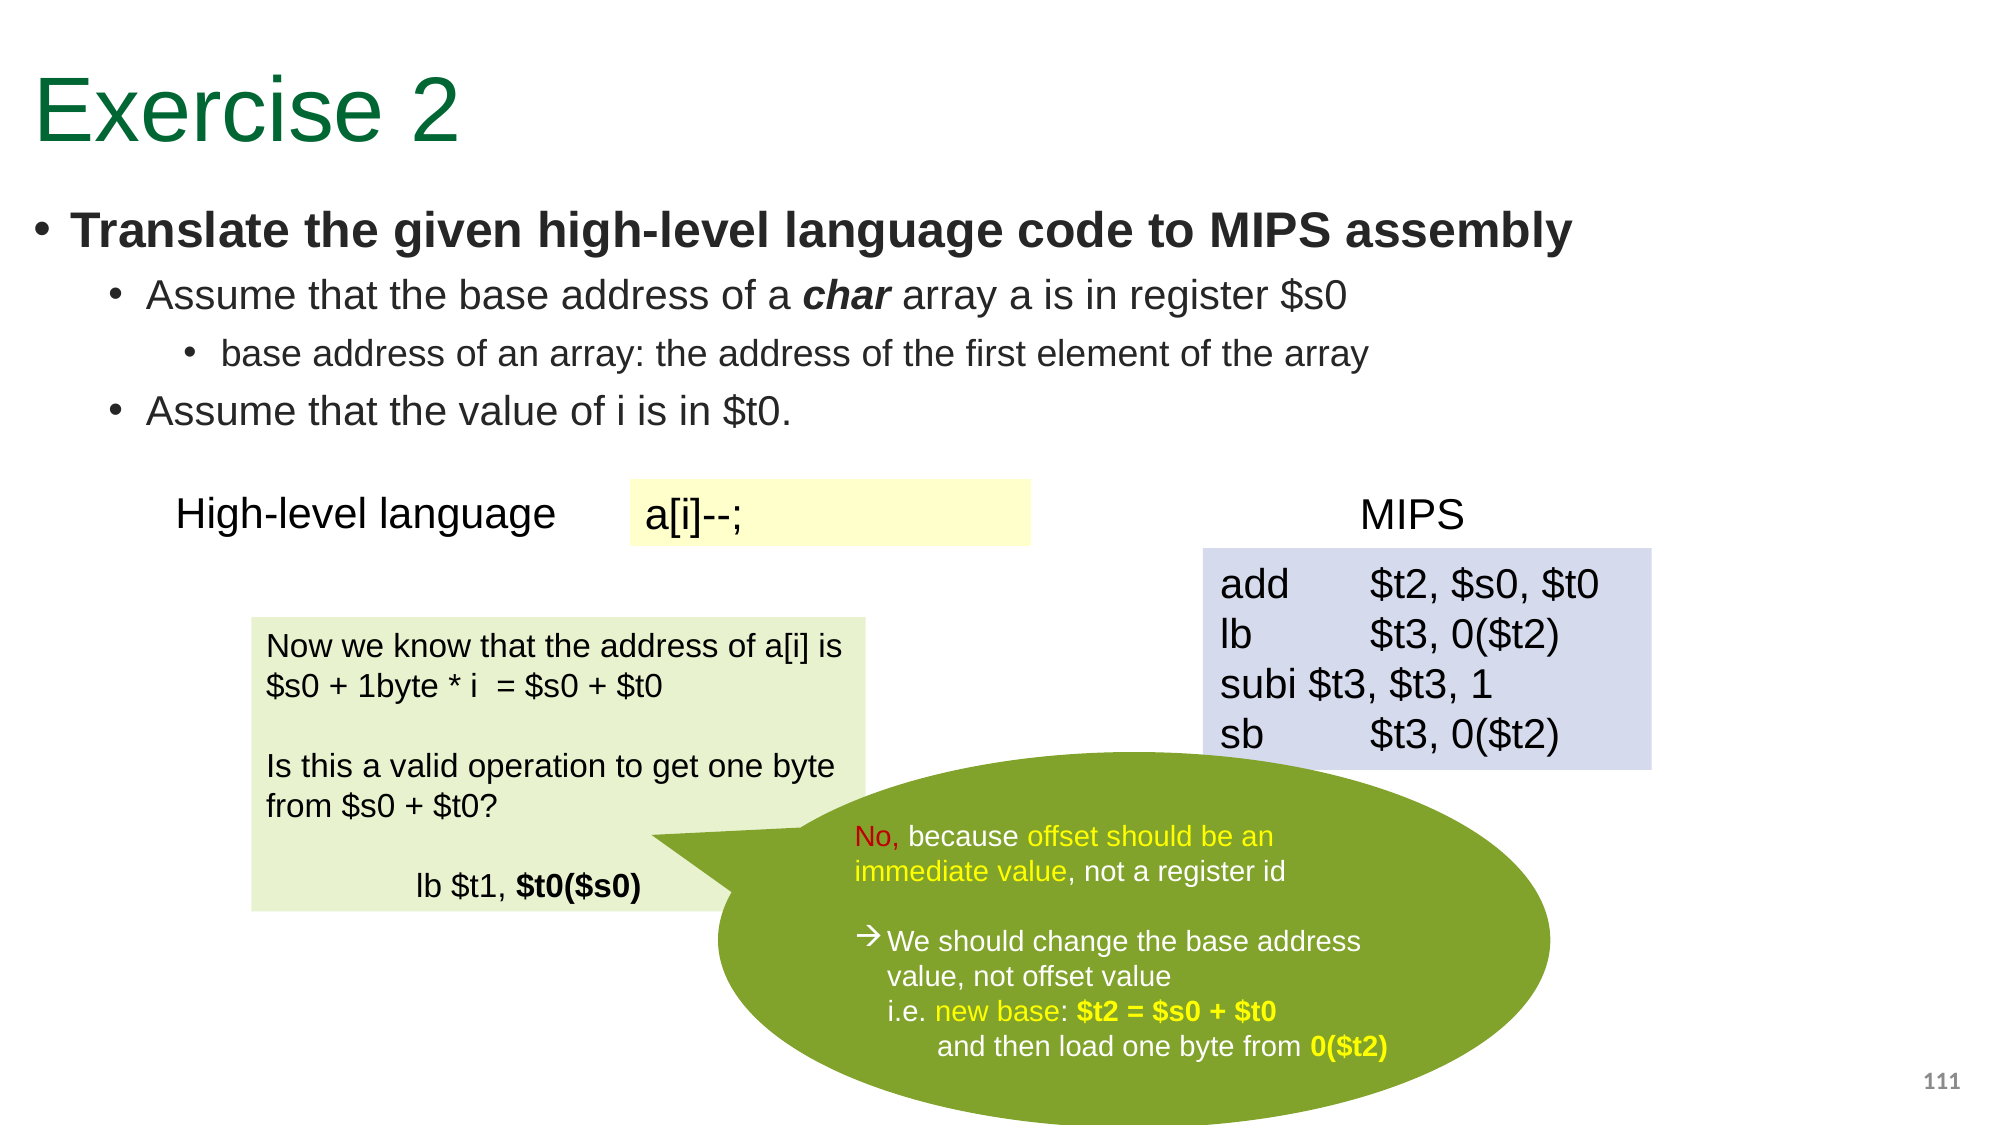

# Exercise 2
Translate the given high-level language code to MIPS assembly
Assume that the base address of a char array a is in register $s0
base address of an array: the address of the first element of the array
Assume that the value of i is in $t0.

High-level language
MIPS
a[i]--;
add	$t2, $s0, $t0
lb  	$t3, 0($t2)
subi $t3, $t3, 1
sb 	$t3, 0($t2)

Now we know that the address of a[i] is $s0 + 1byte * i  = $s0 + $t0

Is this a valid operation to get one byte from $s0 + $t0?

	lb $t1, $t0($s0)
No, because offset should be an immediate value, not a register id

We should change the base address value, not offset value
    i.e. new base: $t2 = $s0 + $t0
          and then load one byte from 0($t2)
111